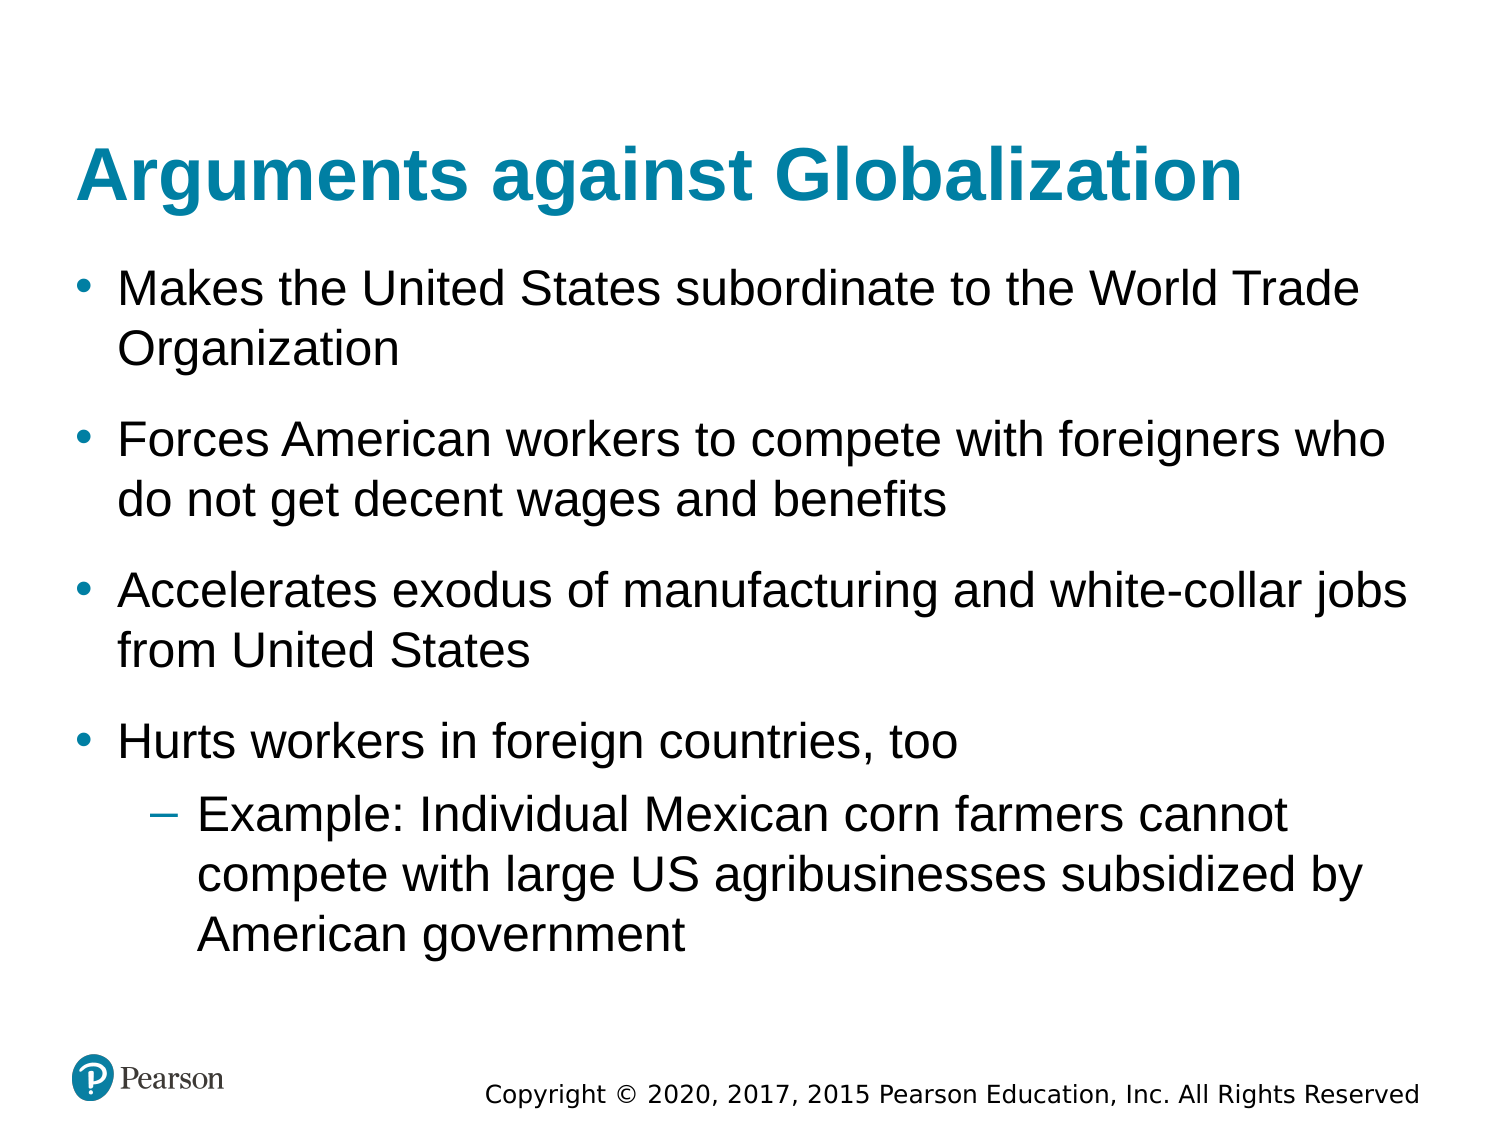

# Arguments against Globalization
Makes the United States subordinate to the World Trade Organization
Forces American workers to compete with foreigners who do not get decent wages and benefits
Accelerates exodus of manufacturing and white-collar jobs from United States
Hurts workers in foreign countries, too
Example: Individual Mexican corn farmers cannot compete with large U S agribusinesses subsidized by American government